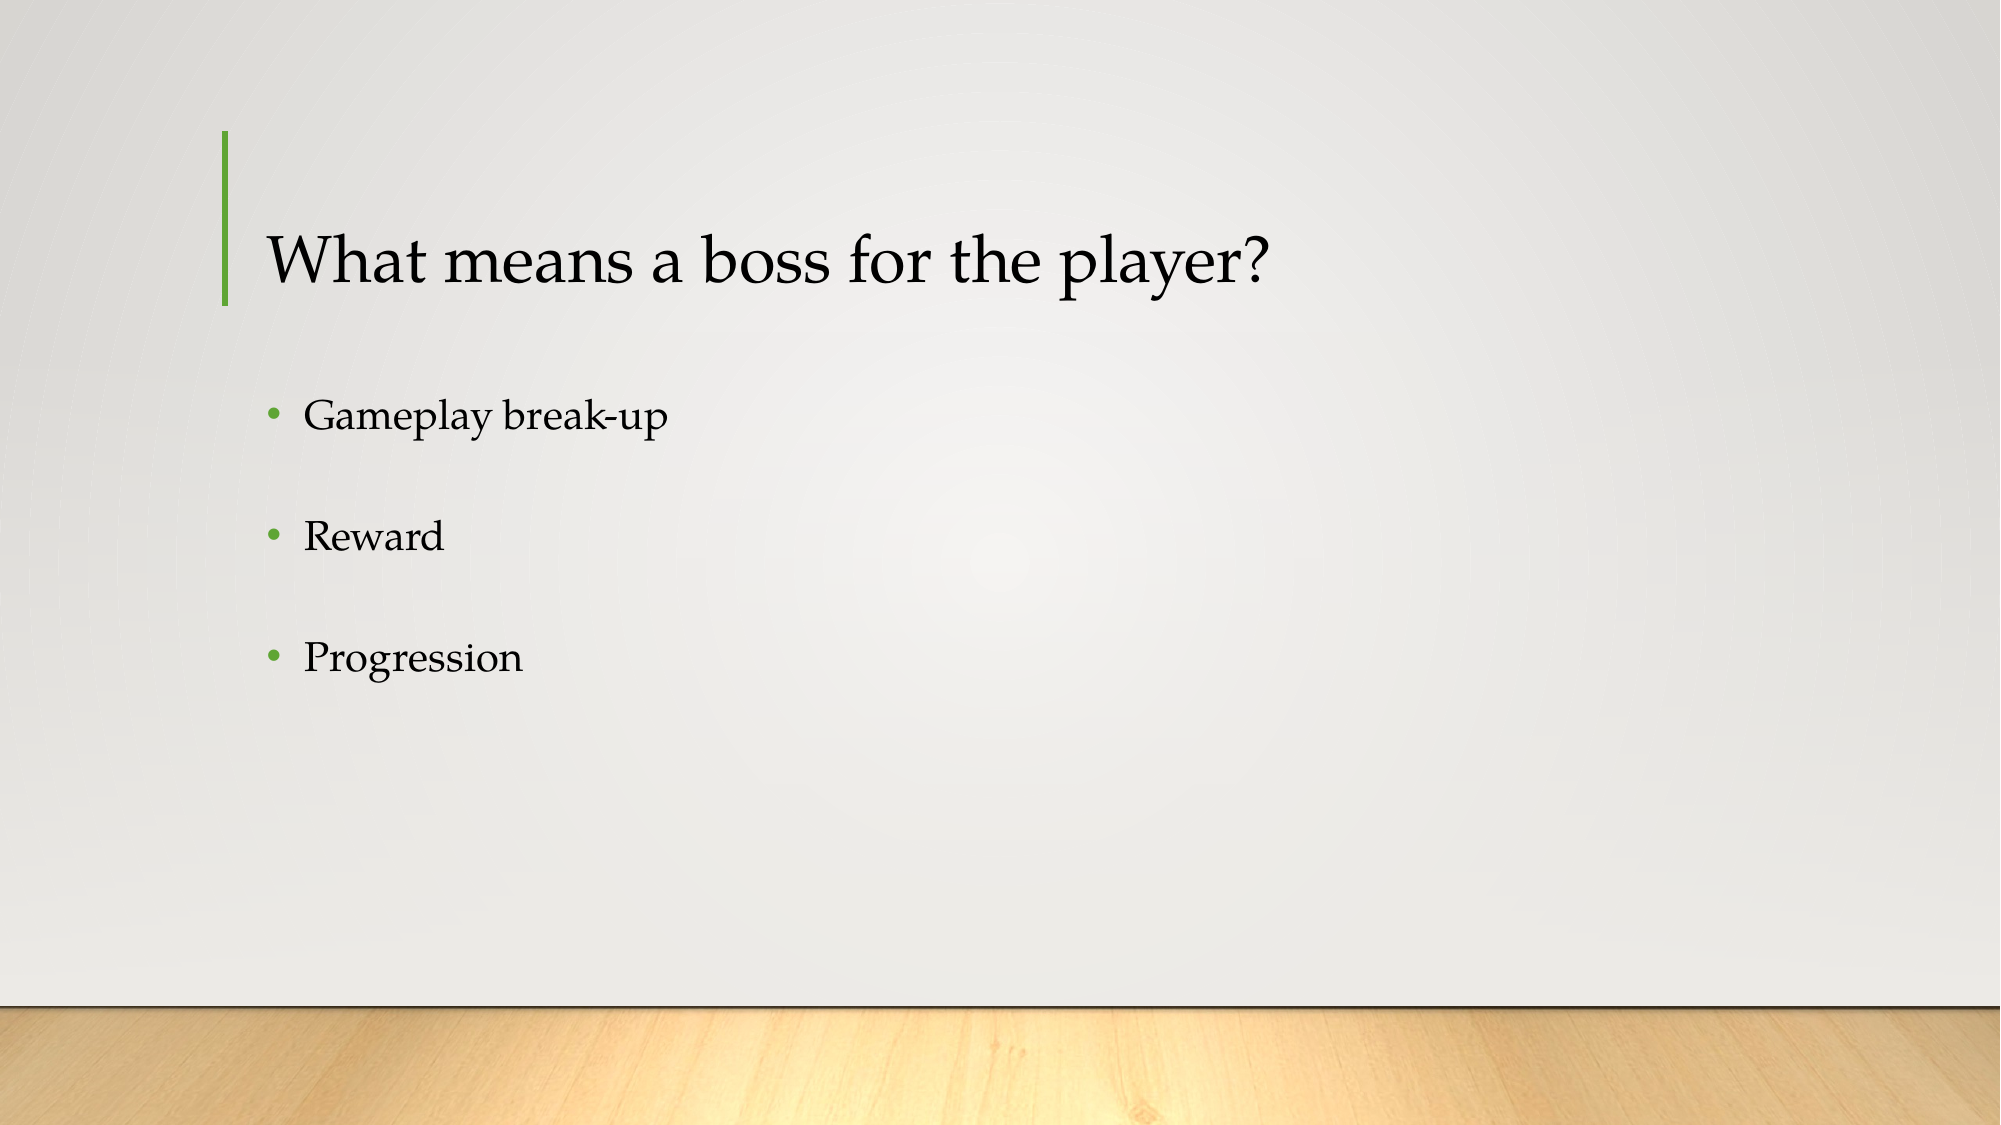

# What means a boss for the player?
Gameplay break-up
Reward
Progression